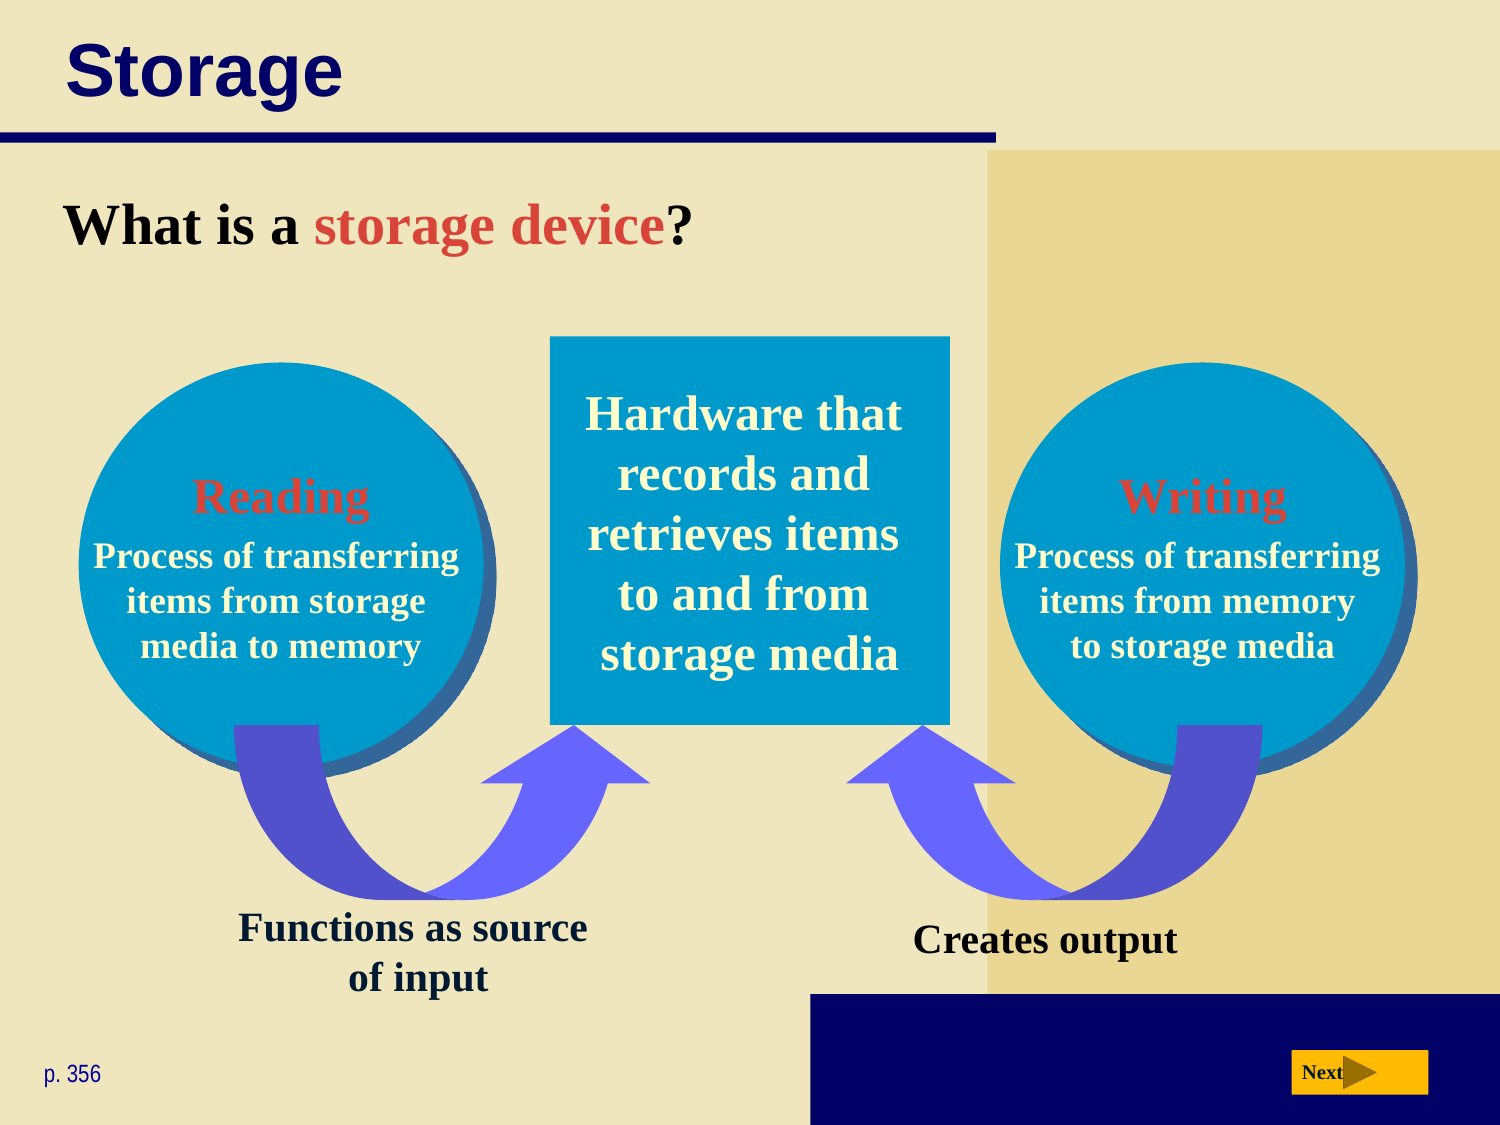

# Storage
What is a storage device?

Hardware that
records and
retrieves items
to and from
storage media
Reading
Process of transferring
items from storage
media to memory
Writing
Process of transferring
items from memory
to storage media

Functions as source
of input

 Creates output
p. 356

Next